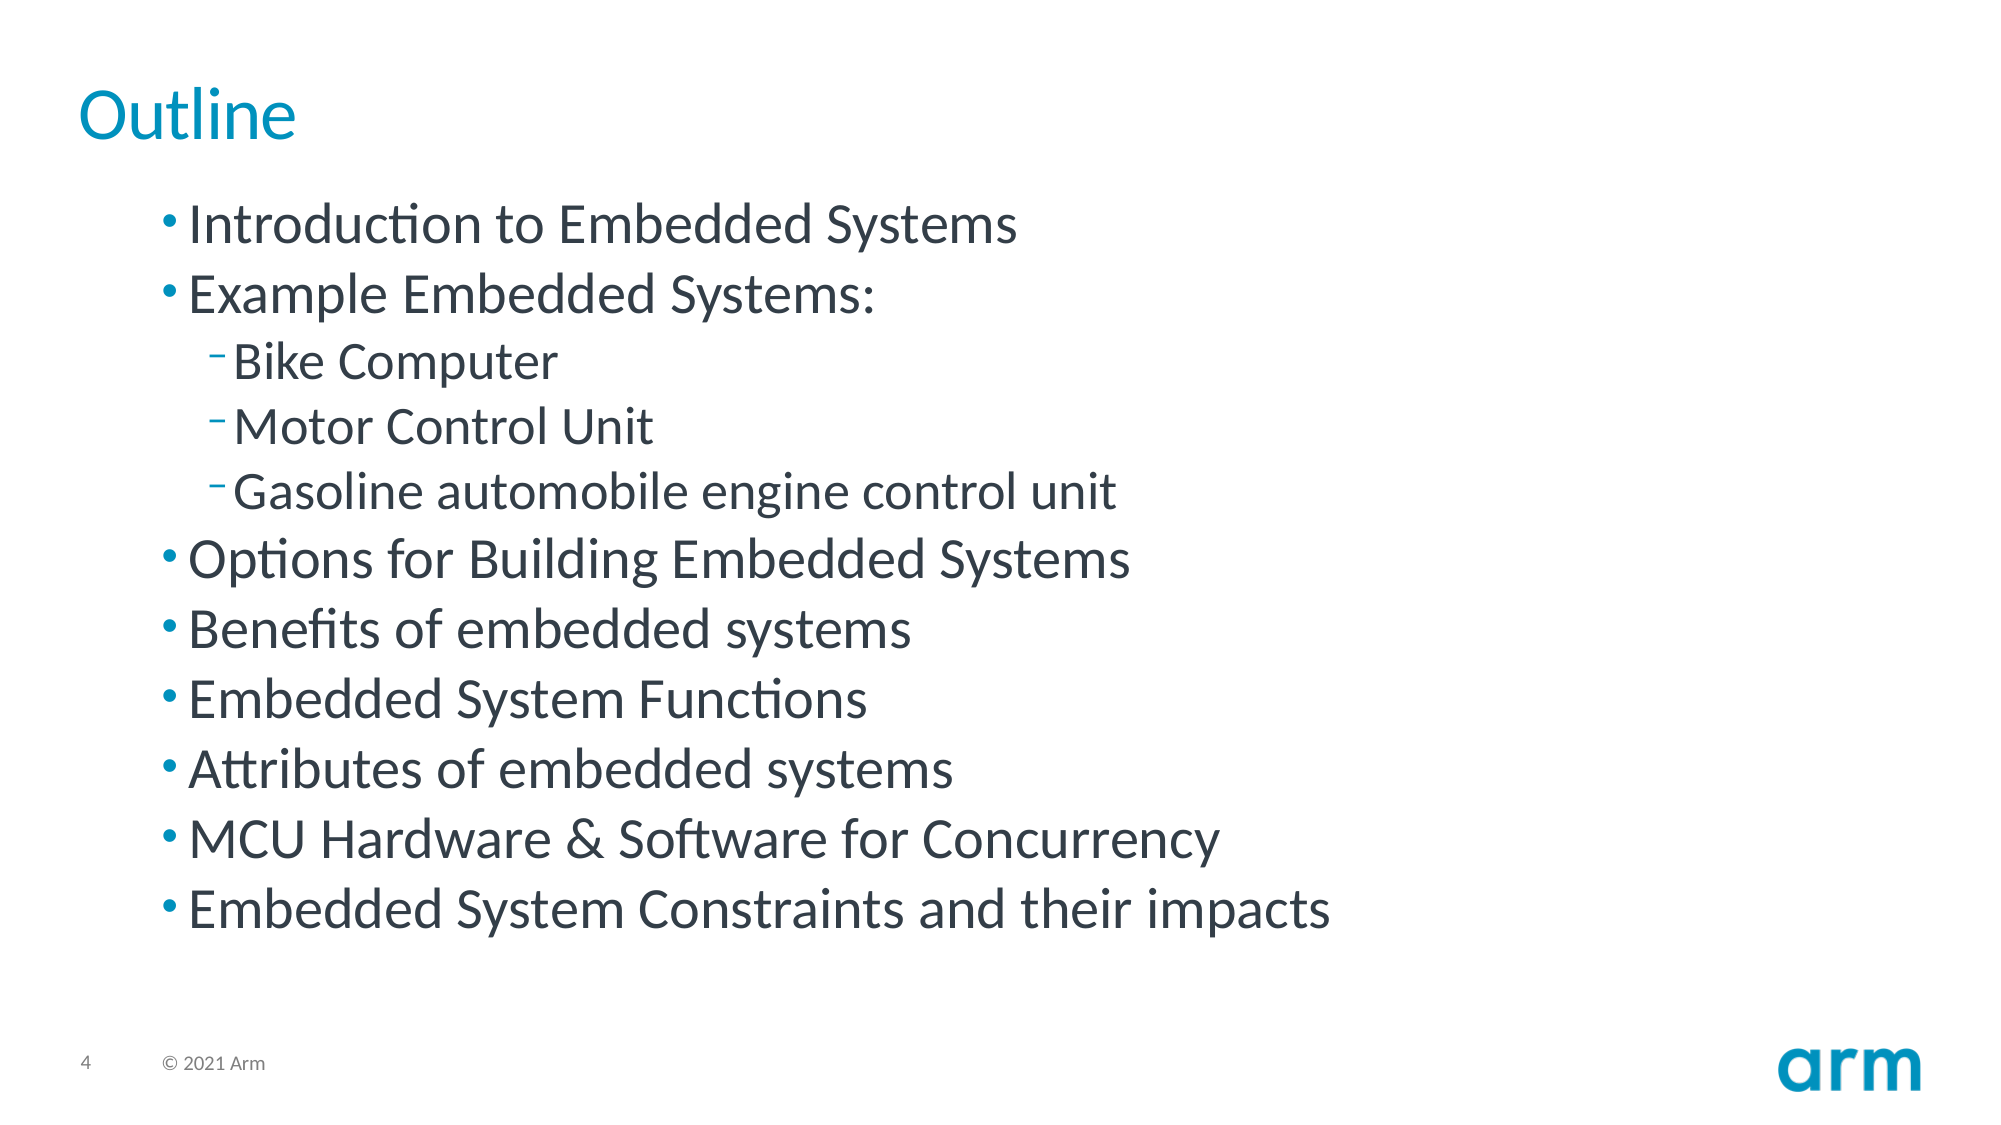

# Outline
Introduction to Embedded Systems
Example Embedded Systems:
Bike Computer
Motor Control Unit
Gasoline automobile engine control unit
Options for Building Embedded Systems
Benefits of embedded systems
Embedded System Functions
Attributes of embedded systems
MCU Hardware & Software for Concurrency
Embedded System Constraints and their impacts